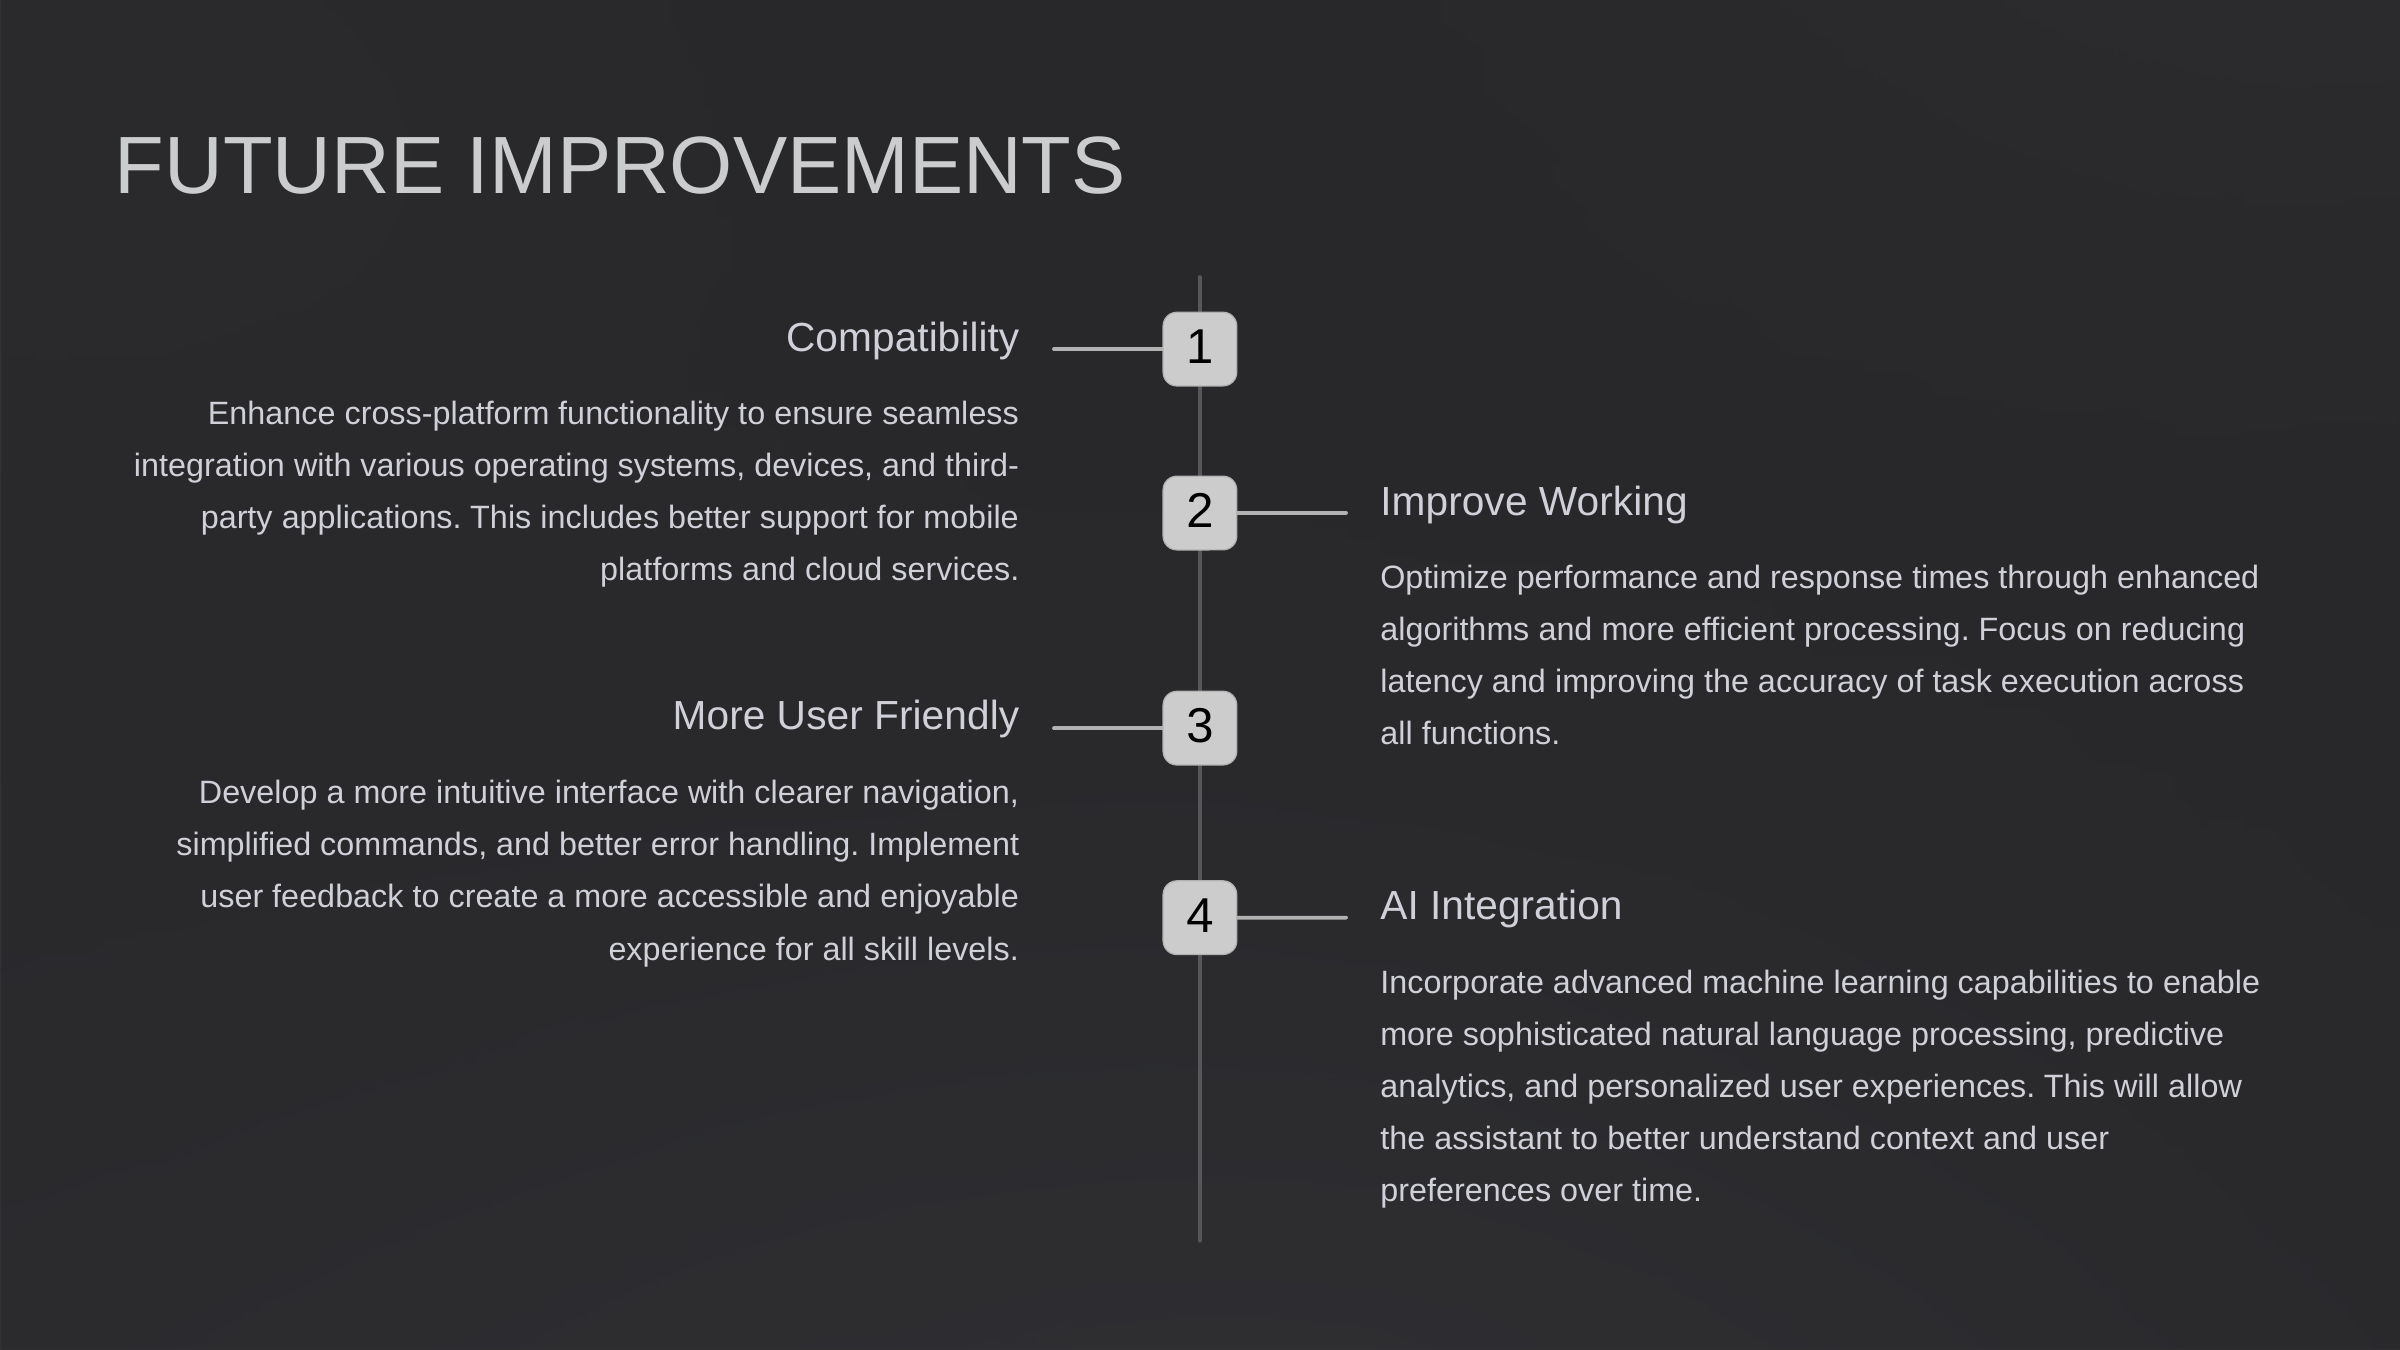

FUTURE IMPROVEMENTS

Compatibility

1

Enhance cross-platform functionality to ensure seamless integration with various operating systems, devices, and third-party applications. This includes better support for mobile platforms and cloud services.
Improve Working

2

Optimize performance and response times through enhanced algorithms and more efficient processing. Focus on reducing latency and improving the accuracy of task execution across all functions.
More User Friendly

3

Develop a more intuitive interface with clearer navigation, simplified commands, and better error handling. Implement user feedback to create a more accessible and enjoyable experience for all skill levels.
AI Integration

4

Incorporate advanced machine learning capabilities to enable more sophisticated natural language processing, predictive analytics, and personalized user experiences. This will allow the assistant to better understand context and user preferences over time.